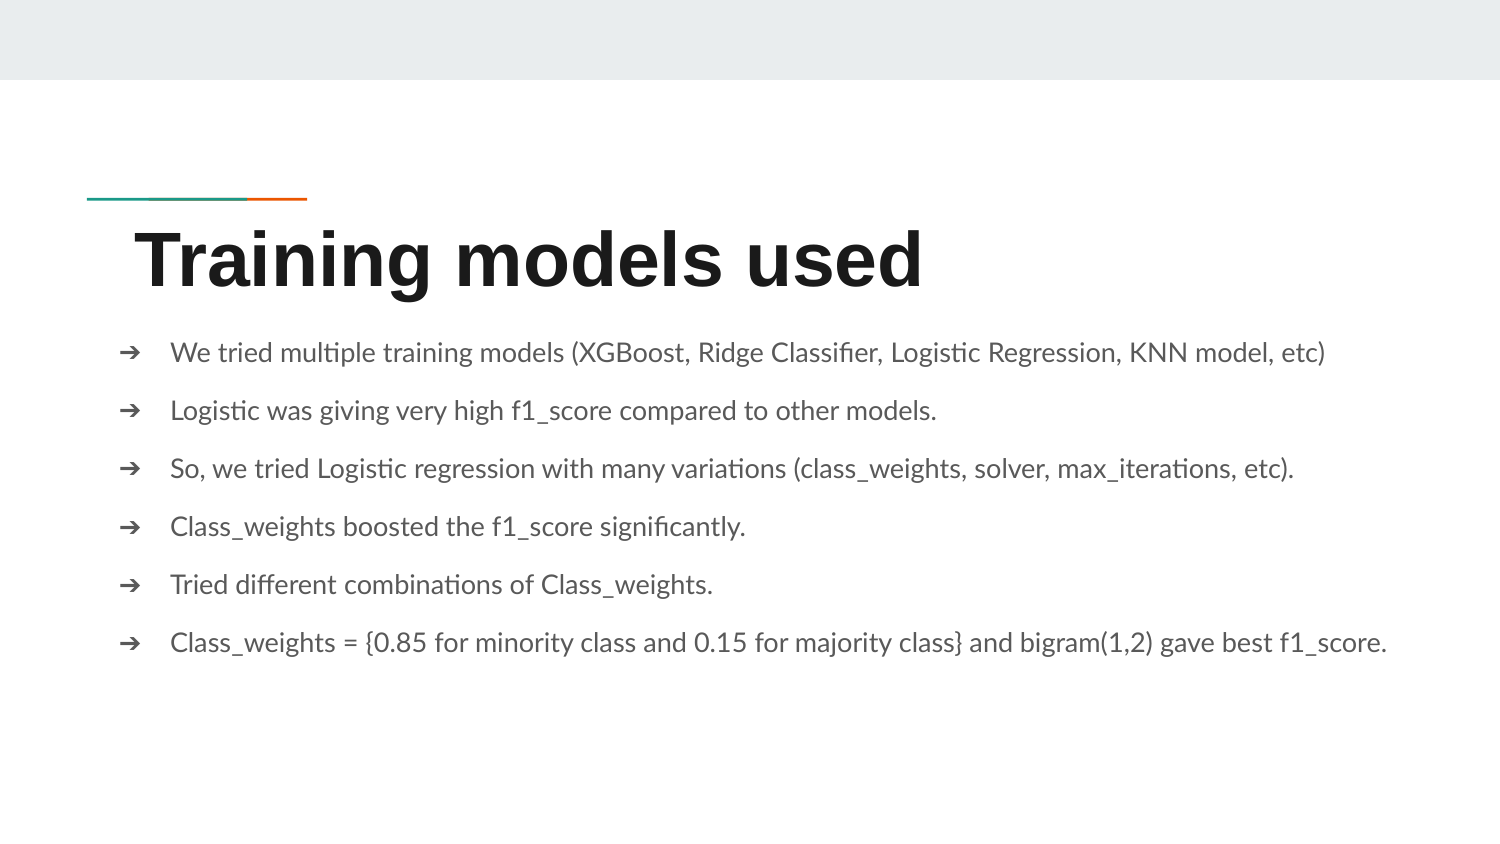

# Training models used

We tried multiple training models (XGBoost, Ridge Classifier, Logistic Regression, KNN model, etc)
Logistic was giving very high f1_score compared to other models.
So, we tried Logistic regression with many variations (class_weights, solver, max_iterations, etc).
Class_weights boosted the f1_score significantly.
Tried different combinations of Class_weights.
Class_weights = {0.85 for minority class and 0.15 for majority class} and bigram(1,2) gave best f1_score.